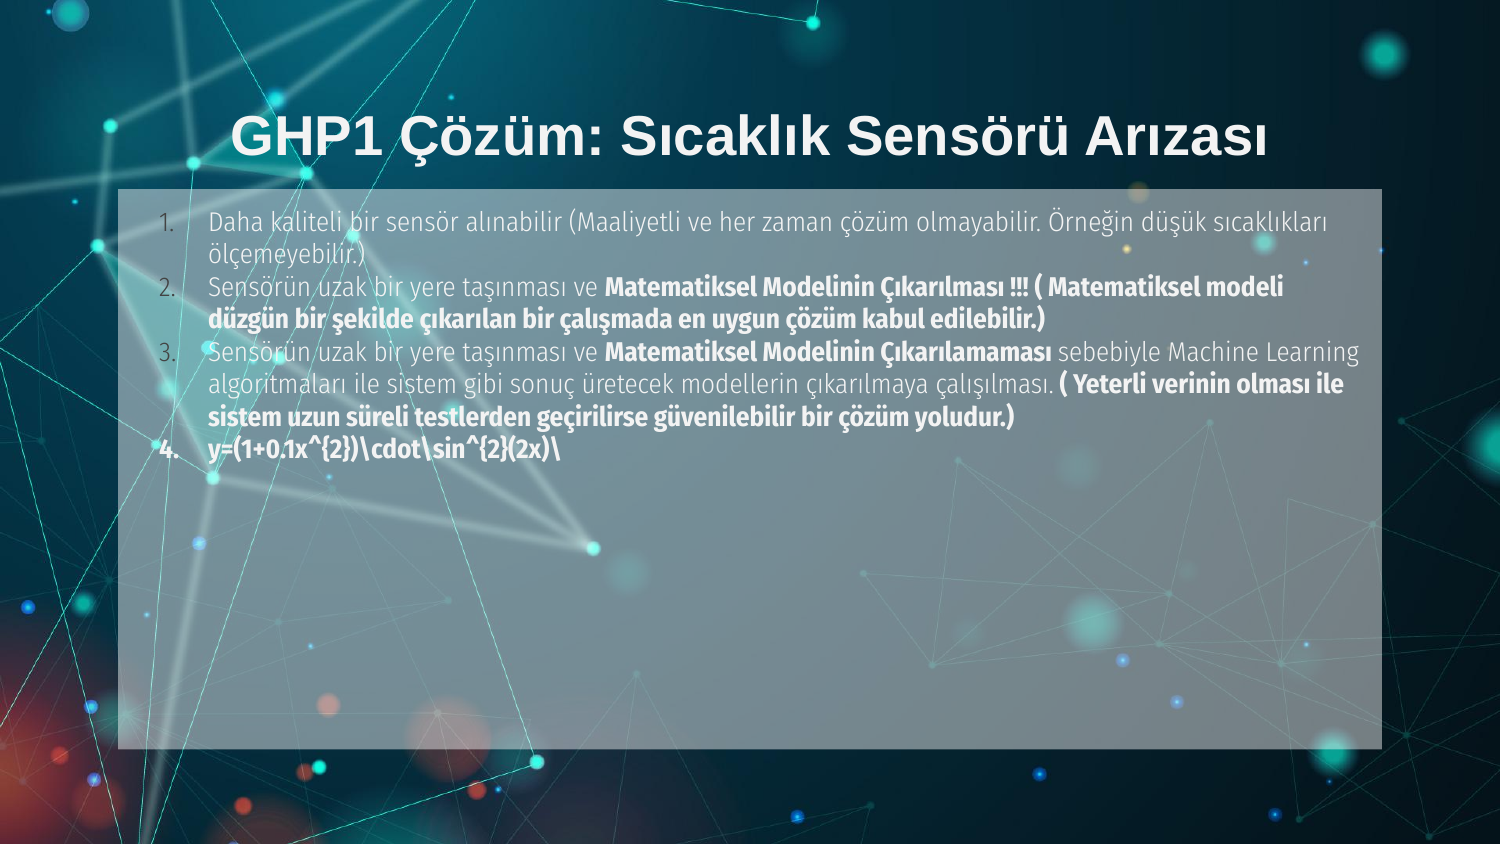

# GHP1 Çözüm: Sıcaklık Sensörü Arızası

Daha kaliteli bir sensör alınabilir (Maaliyetli ve her zaman çözüm olmayabilir. Örneğin düşük sıcaklıkları ölçemeyebilir.)
Sensörün uzak bir yere taşınması ve Matematiksel Modelinin Çıkarılması !!! ( Matematiksel modeli düzgün bir şekilde çıkarılan bir çalışmada en uygun çözüm kabul edilebilir.)
Sensörün uzak bir yere taşınması ve Matematiksel Modelinin Çıkarılamaması sebebiyle Machine Learning algoritmaları ile sistem gibi sonuç üretecek modellerin çıkarılmaya çalışılması. ( Yeterli verinin olması ile sistem uzun süreli testlerden geçirilirse güvenilebilir bir çözüm yoludur.)
y=(1+0.1x^{2})\cdot\sin^{2}(2x)\